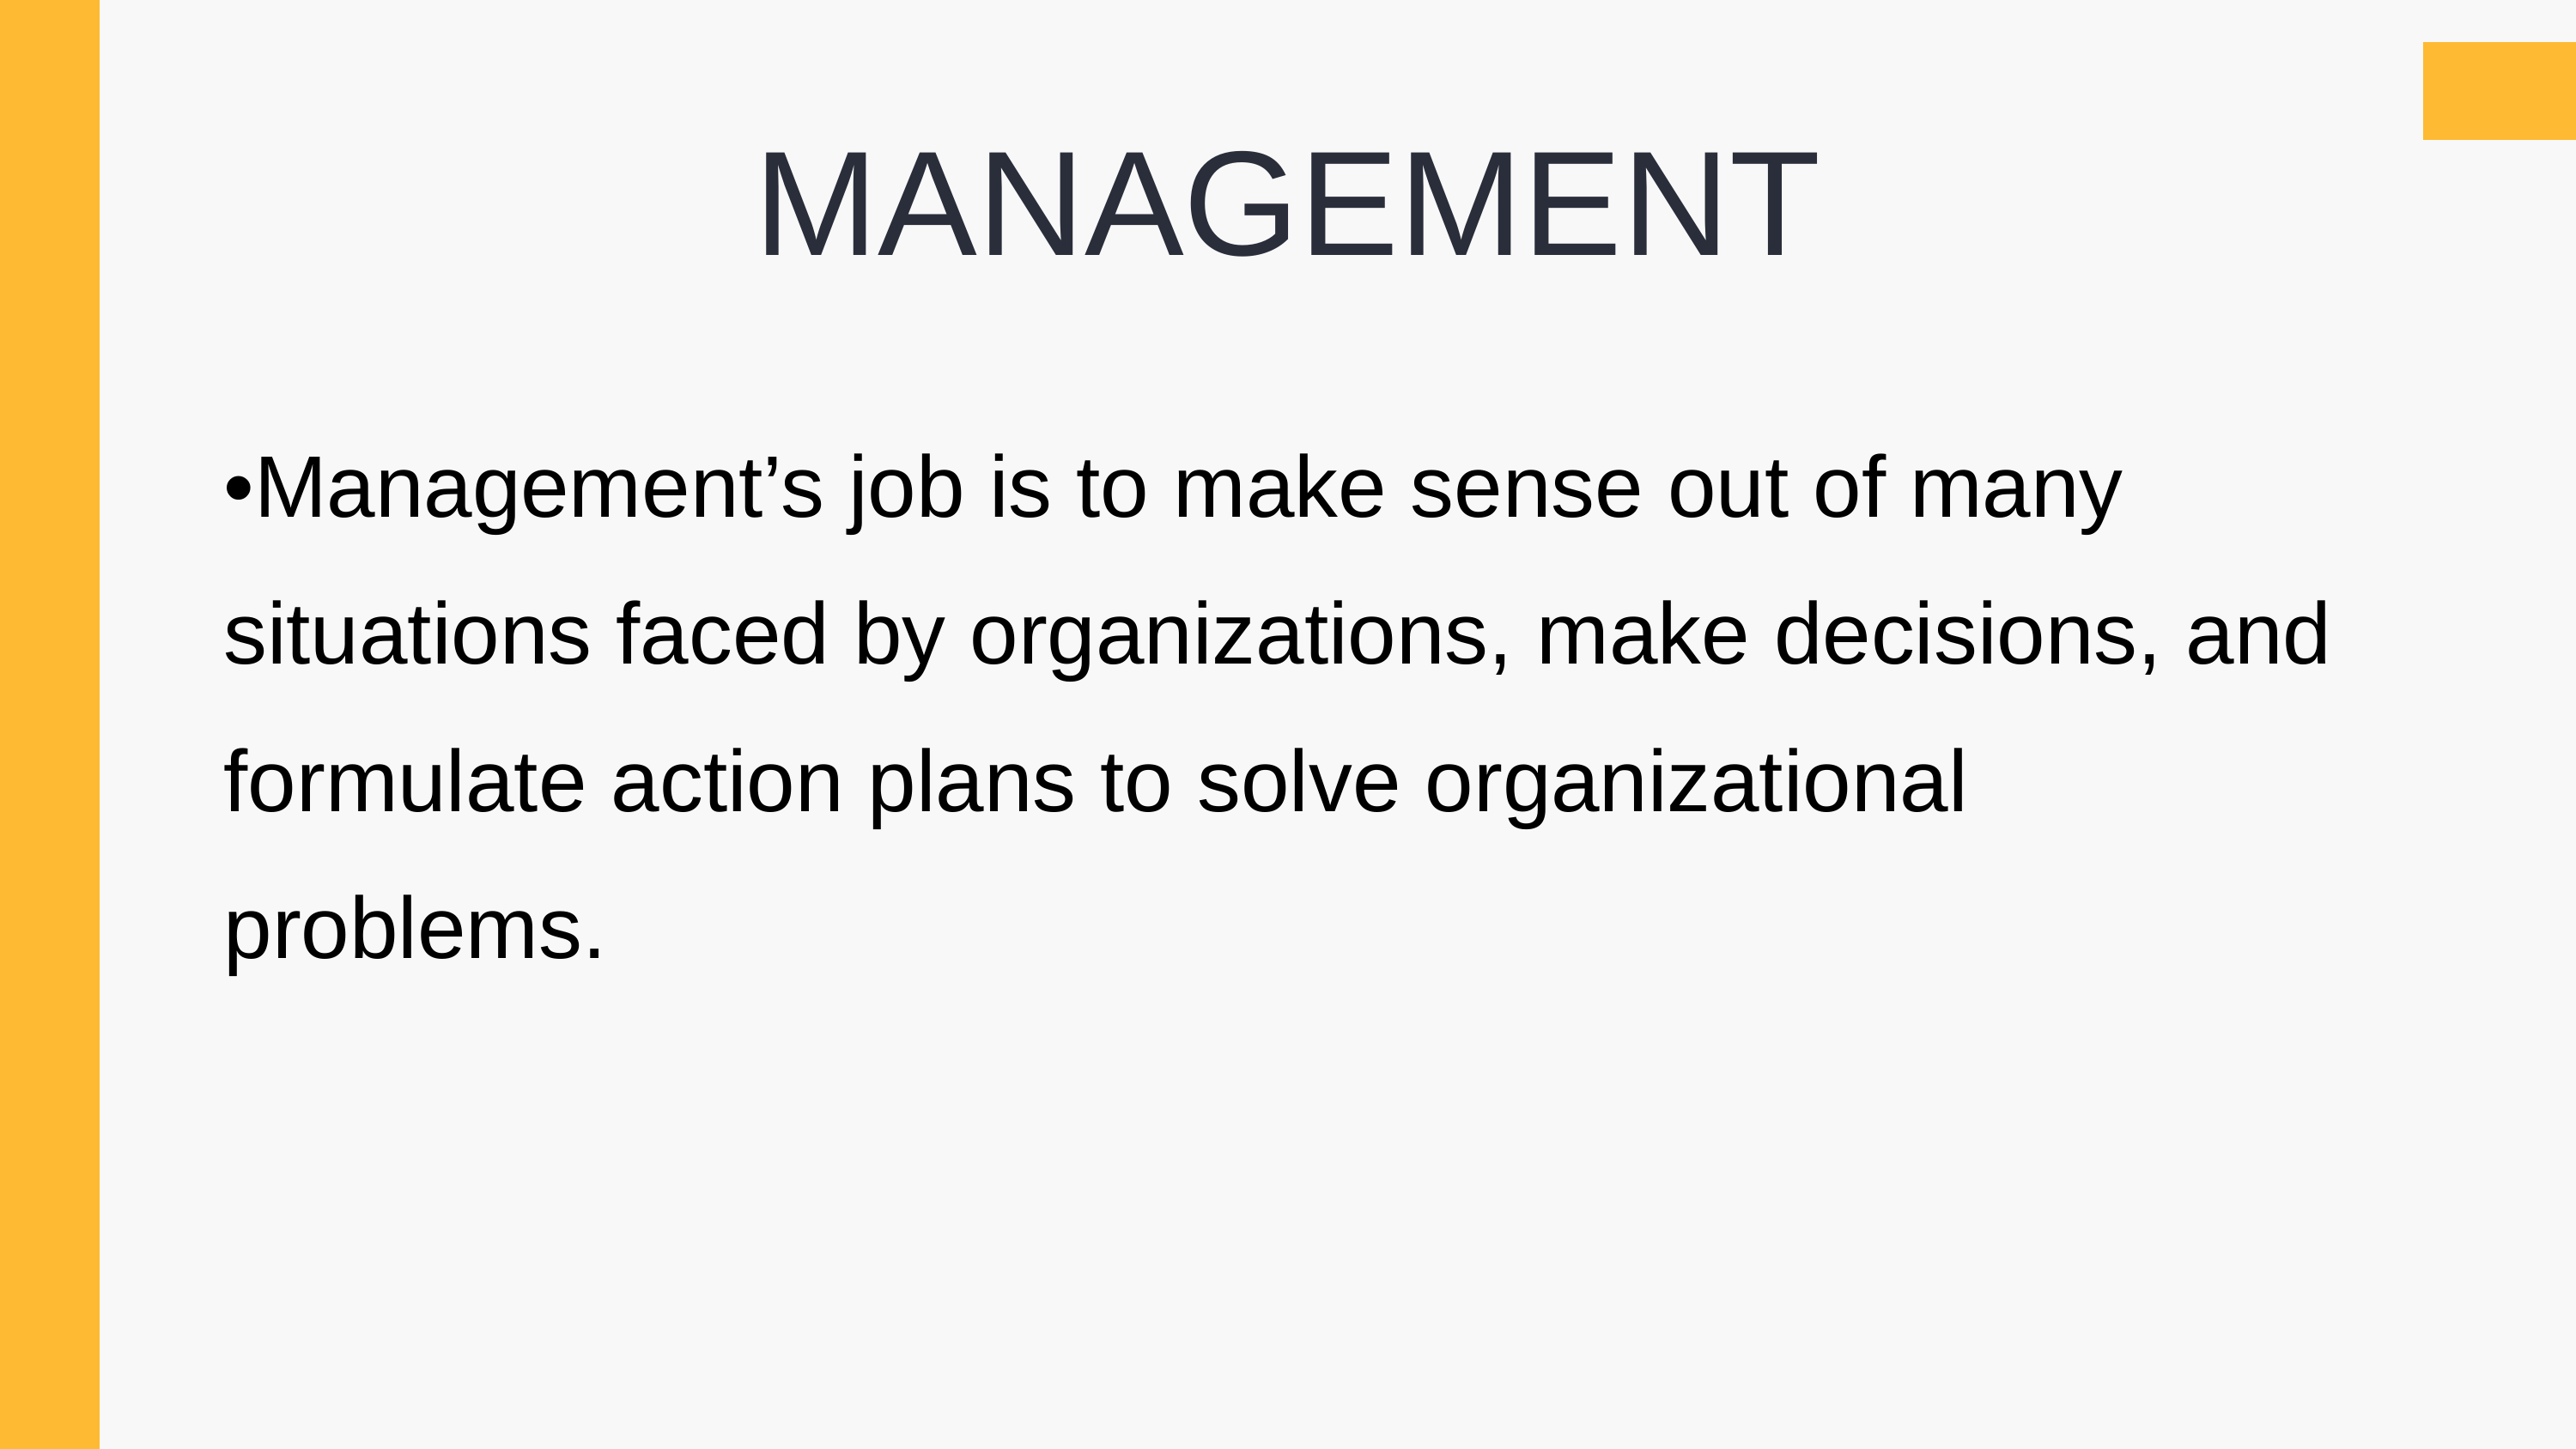

MANAGEMENT
•Management’s job is to make sense out of many situations faced by organizations, make decisions, and formulate action plans to solve organizational problems.